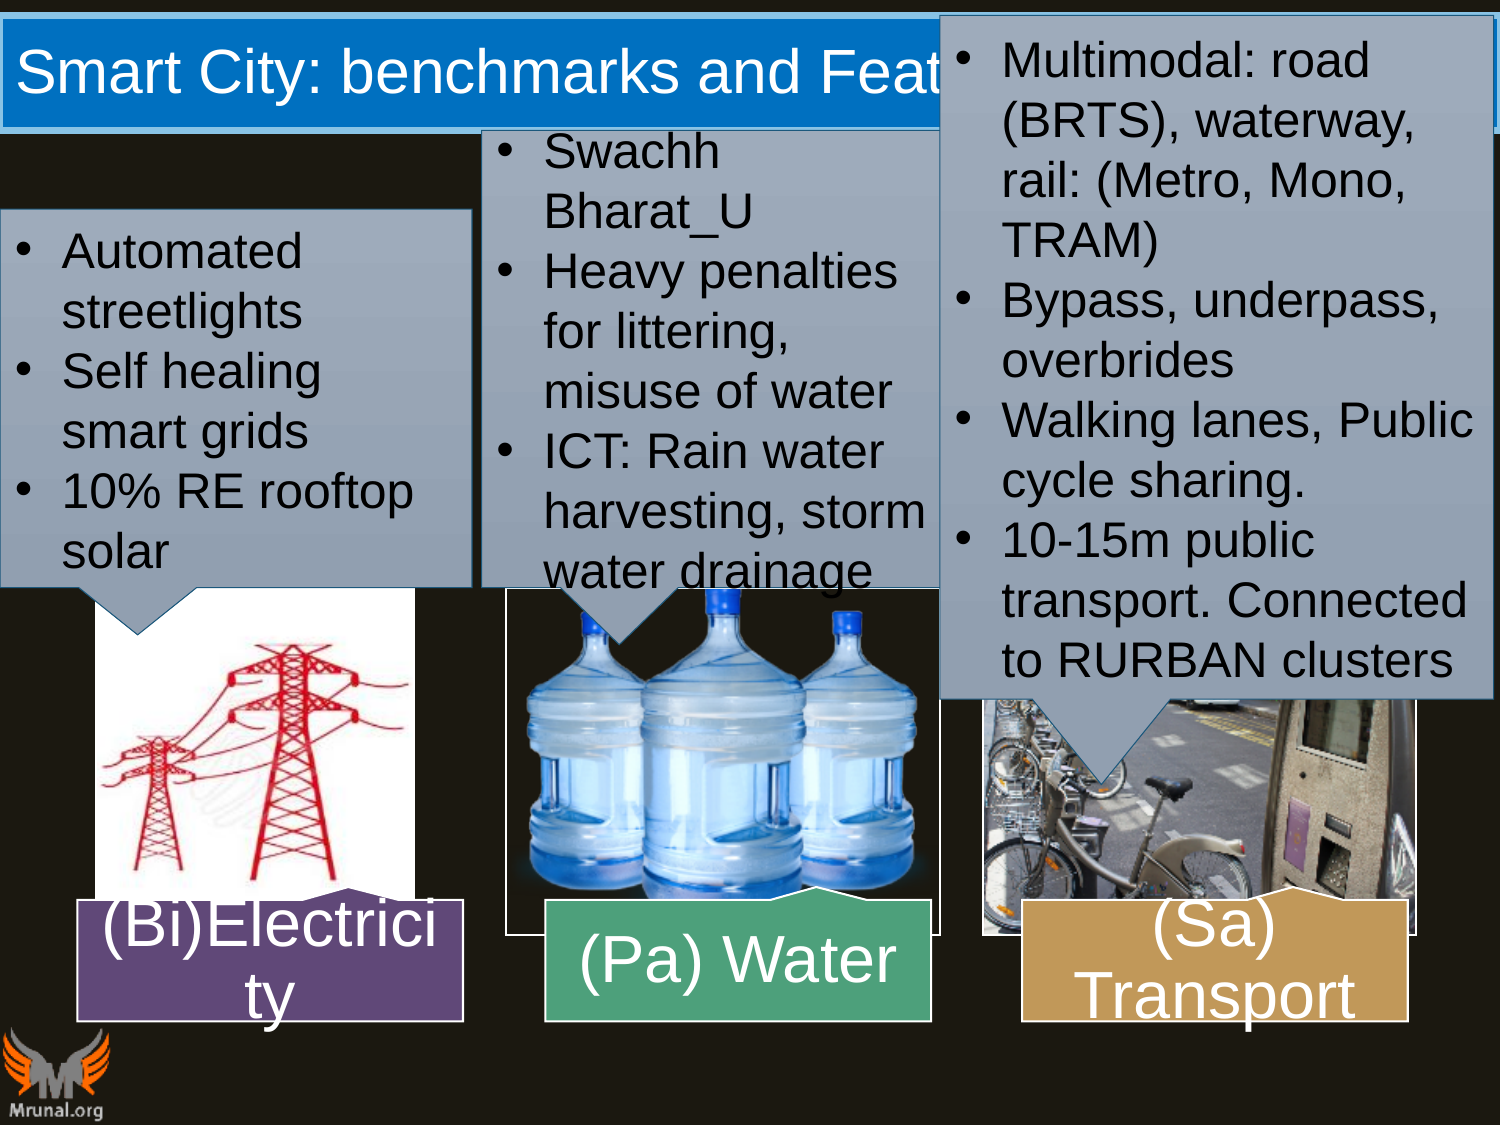

# Smart City: benchmarks and Features
Multimodal: road (BRTS), waterway, rail: (Metro, Mono, TRAM)
Bypass, underpass, overbrides
Walking lanes, Public cycle sharing.
10-15m public transport. Connected to RURBAN clusters
Swachh Bharat_U
Heavy penalties for littering, misuse of water
ICT: Rain water harvesting, storm water drainage
Automated streetlights
Self healing smart grids
10% RE rooftop solar
(Bi)Electricity
(Pa) Water
(Sa) Transport